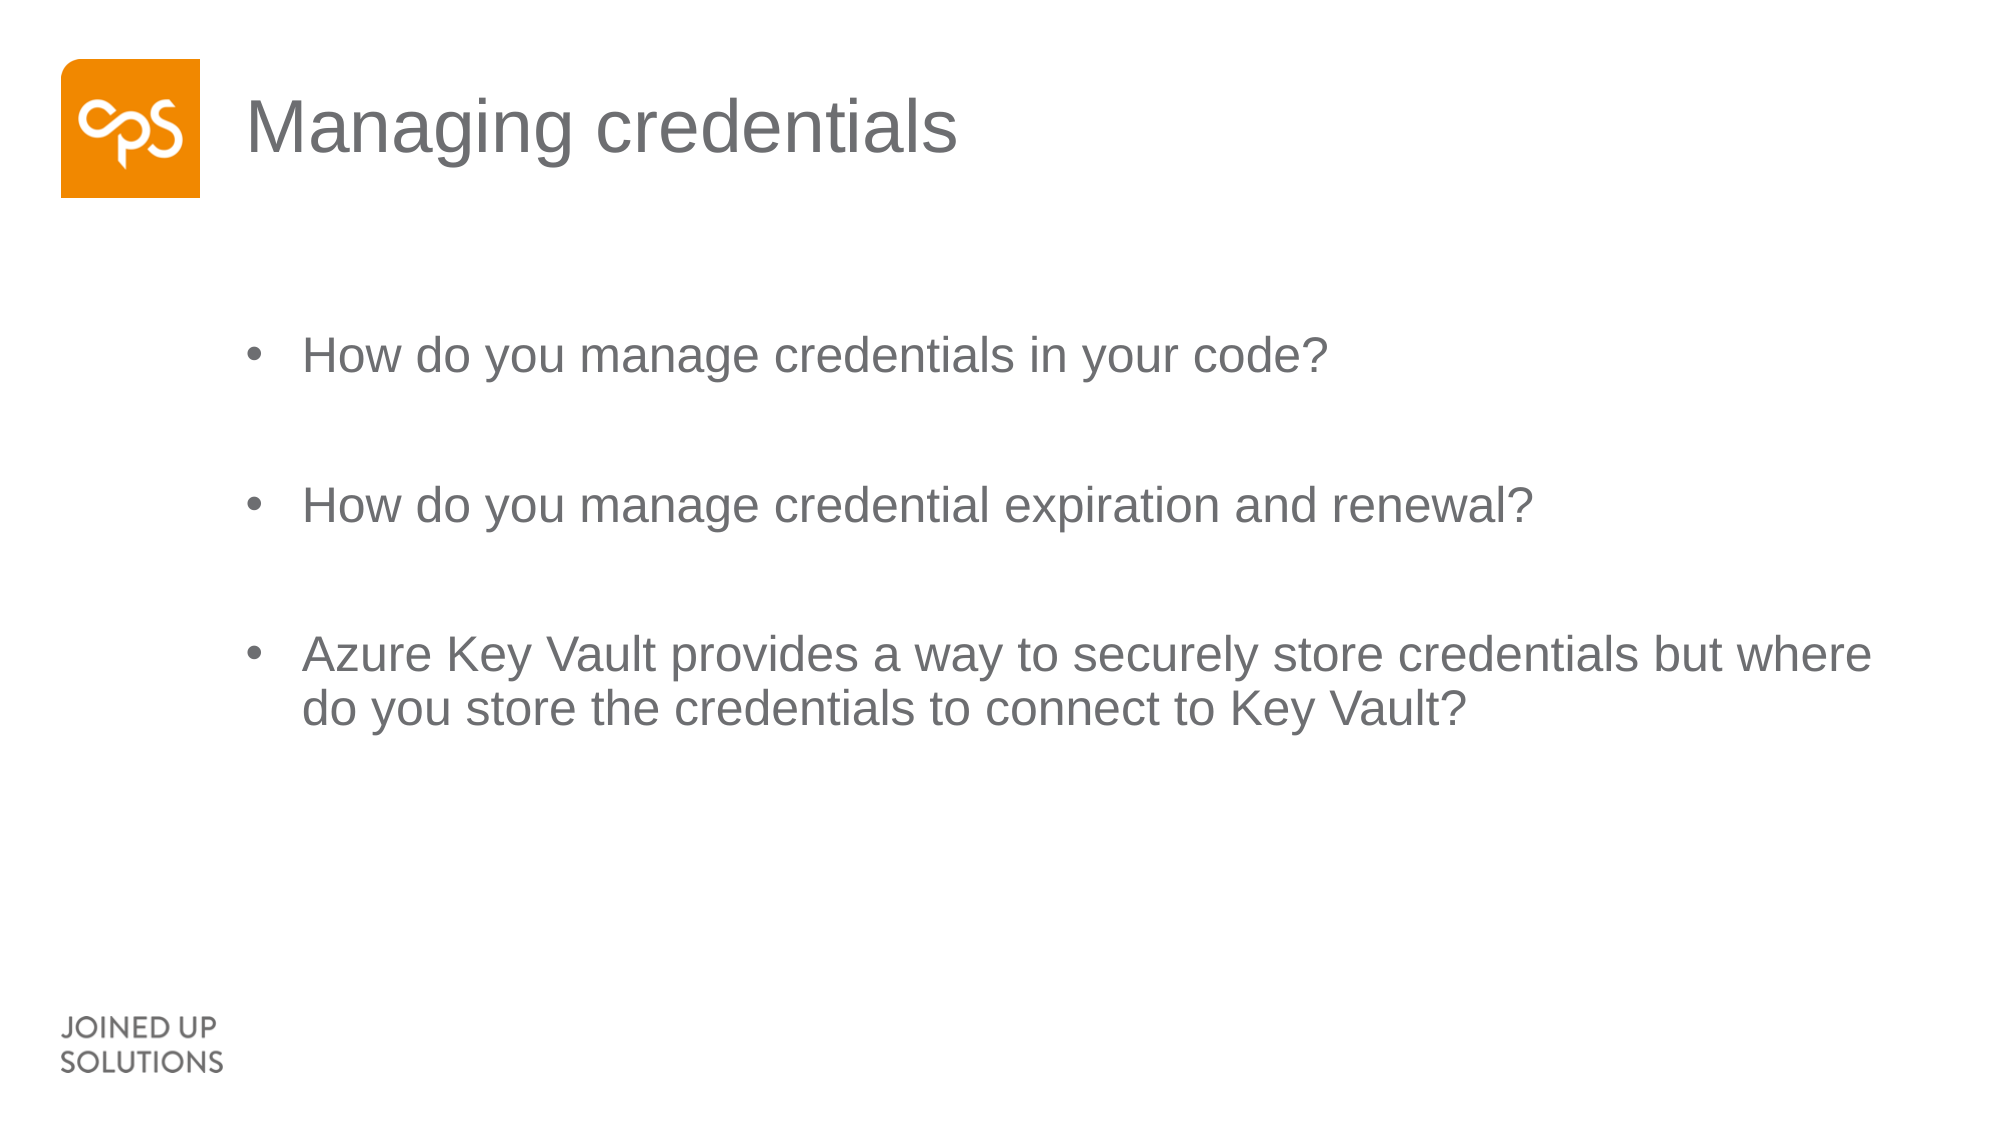

# Managing credentials

How do you manage credentials in your code?

How do you manage credential expiration and renewal?

Azure Key Vault provides a way to securely store credentials but where do you store the credentials to connect to Key Vault?